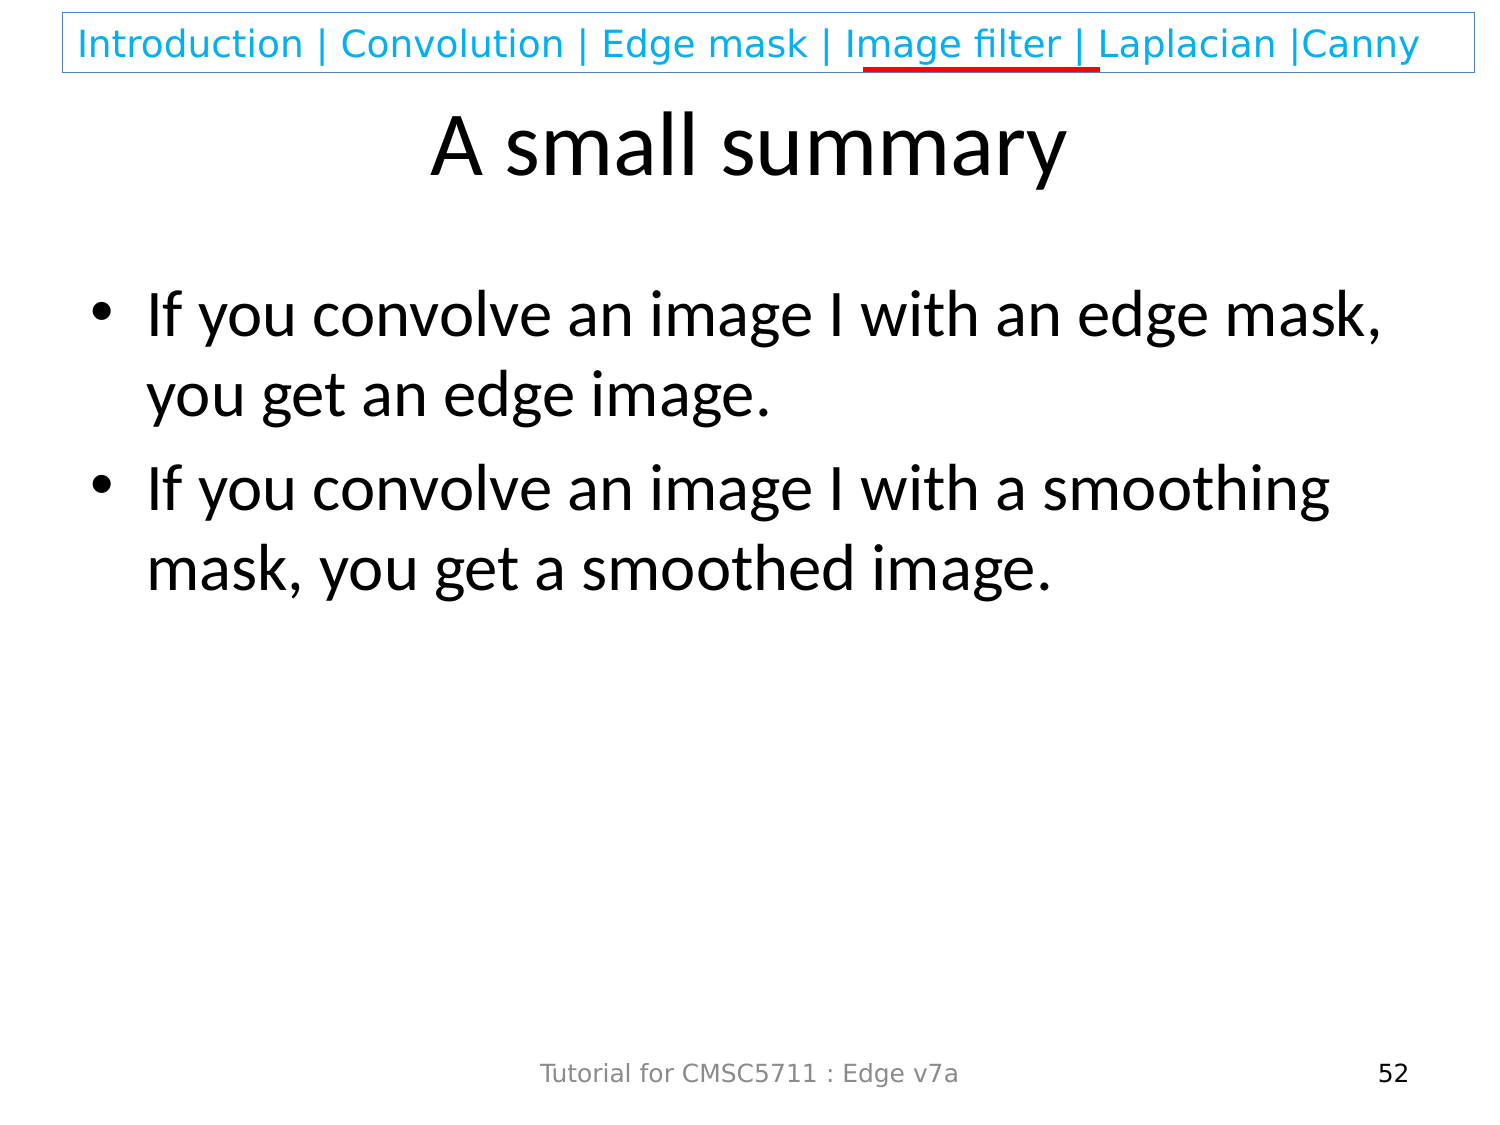

# A small summary
If you convolve an image I with an edge mask, you get an edge image.
If you convolve an image I with a smoothing mask, you get a smoothed image.

Tutorial for CMSC5711 : Edge v7a
52